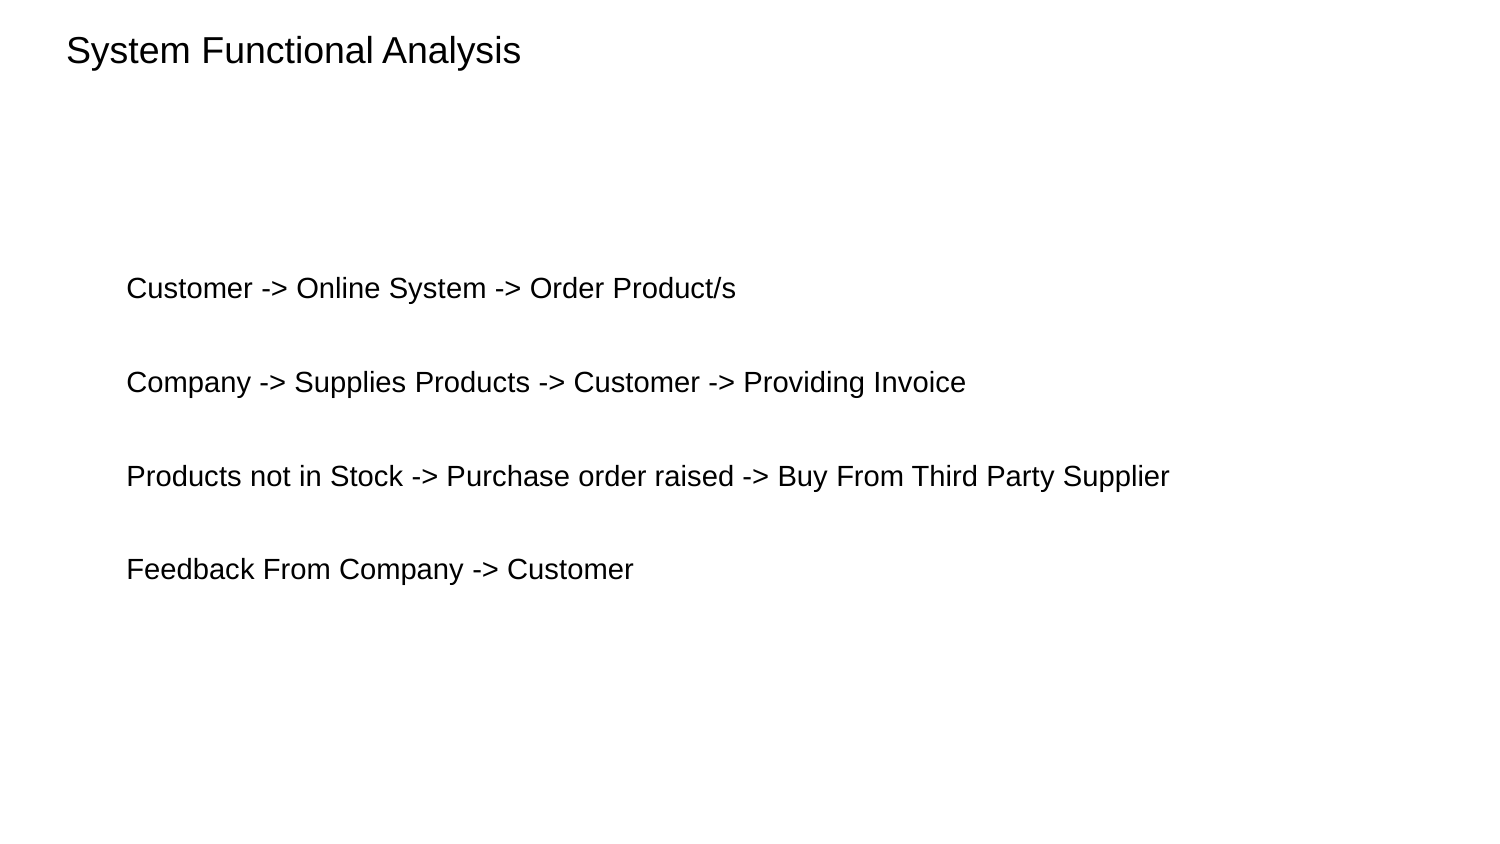

# System Functional Analysis
Customer -> Online System -> Order Product/s

Company -> Supplies Products -> Customer -> Providing Invoice

Products not in Stock -> Purchase order raised -> Buy From Third Party Supplier

Feedback From Company -> Customer